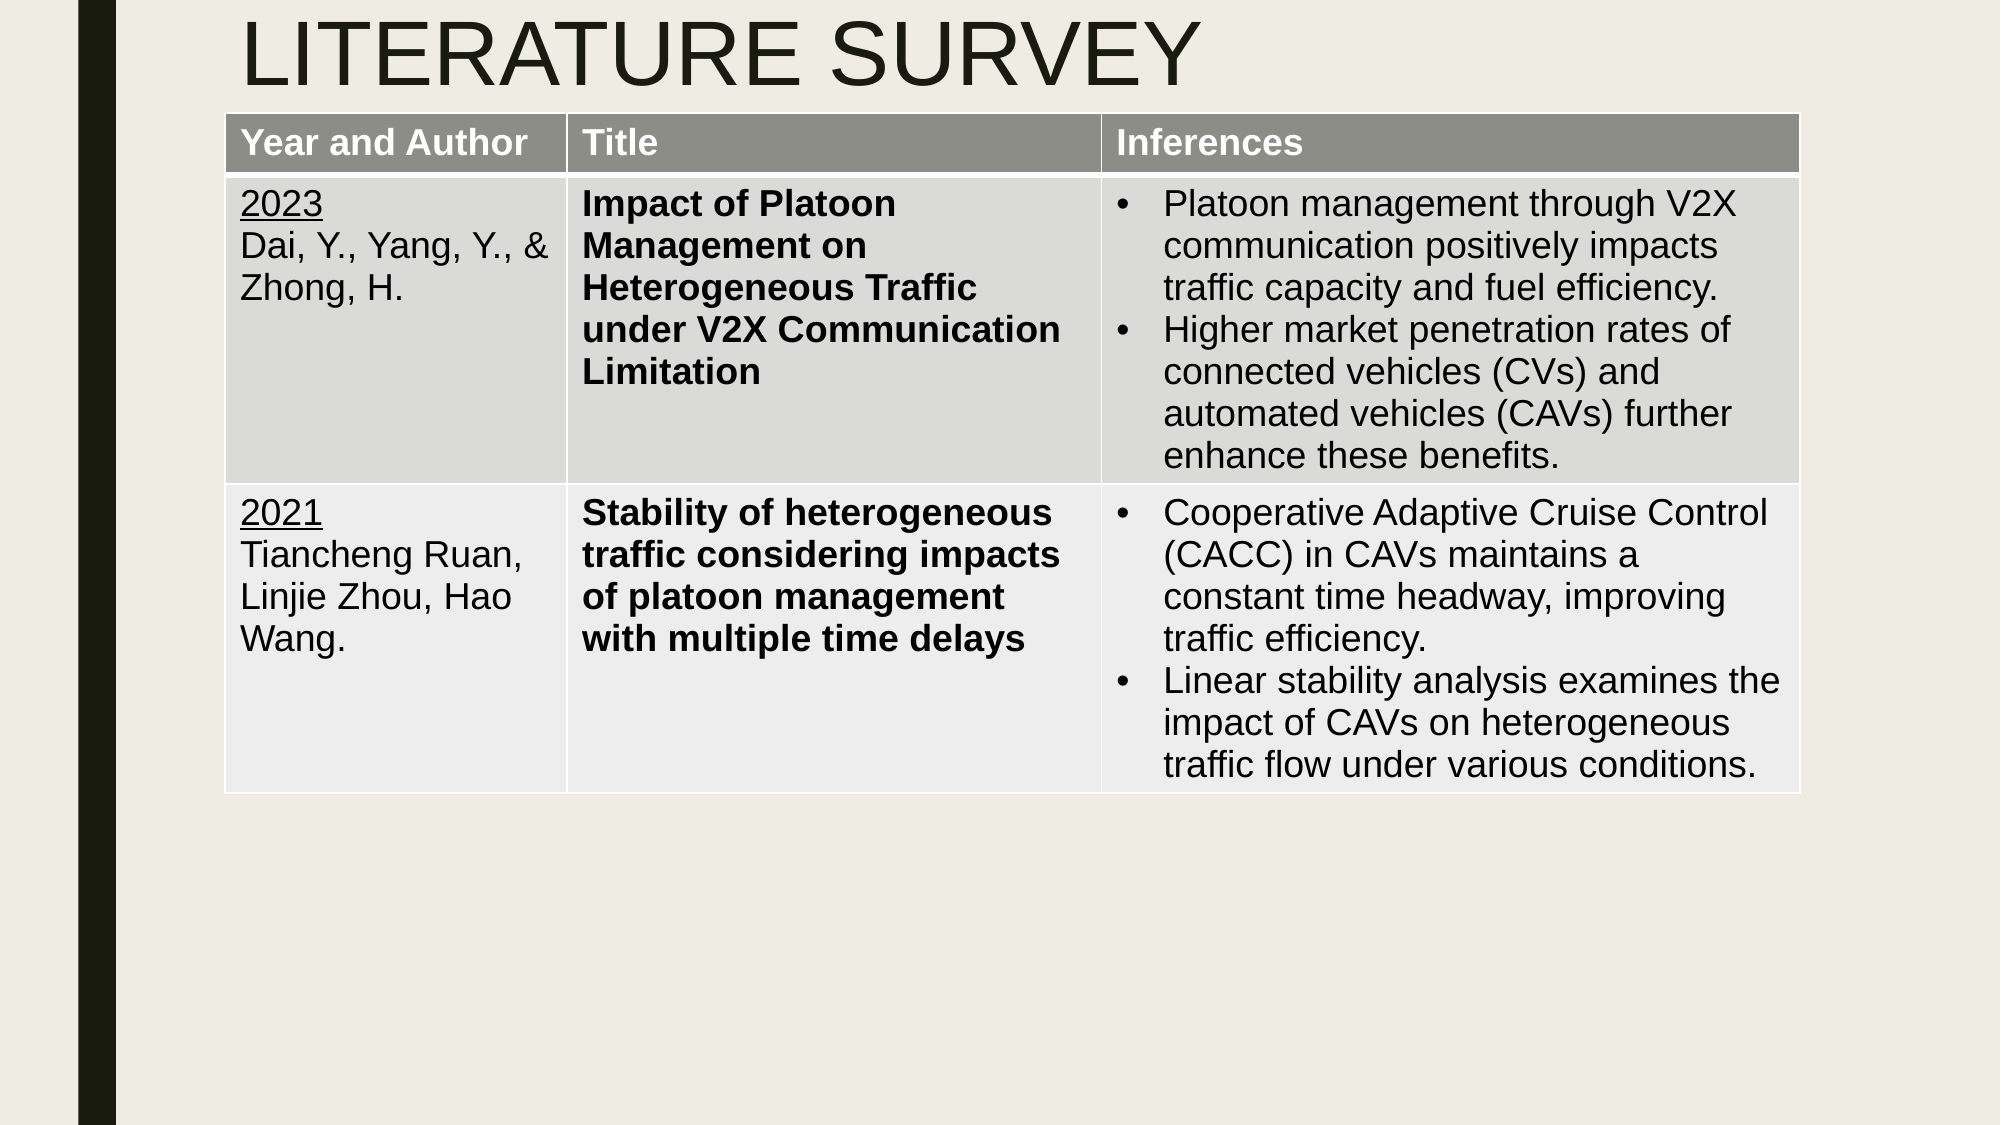

# LITERATURE SURVEY
| Year and Author | Title | Inferences |
| --- | --- | --- |
| 2023 Dai, Y., Yang, Y., & Zhong, H. | Impact of Platoon Management on Heterogeneous Traffic under V2X Communication Limitation | Platoon management through V2X communication positively impacts traffic capacity and fuel efficiency. Higher market penetration rates of connected vehicles (CVs) and automated vehicles (CAVs) further enhance these benefits. |
| 2021 Tiancheng Ruan, Linjie Zhou, Hao Wang. | Stability of heterogeneous traffic considering impacts of platoon management with multiple time delays | Cooperative Adaptive Cruise Control (CACC) in CAVs maintains a constant time headway, improving traffic efficiency. Linear stability analysis examines the impact of CAVs on heterogeneous traffic flow under various conditions. |